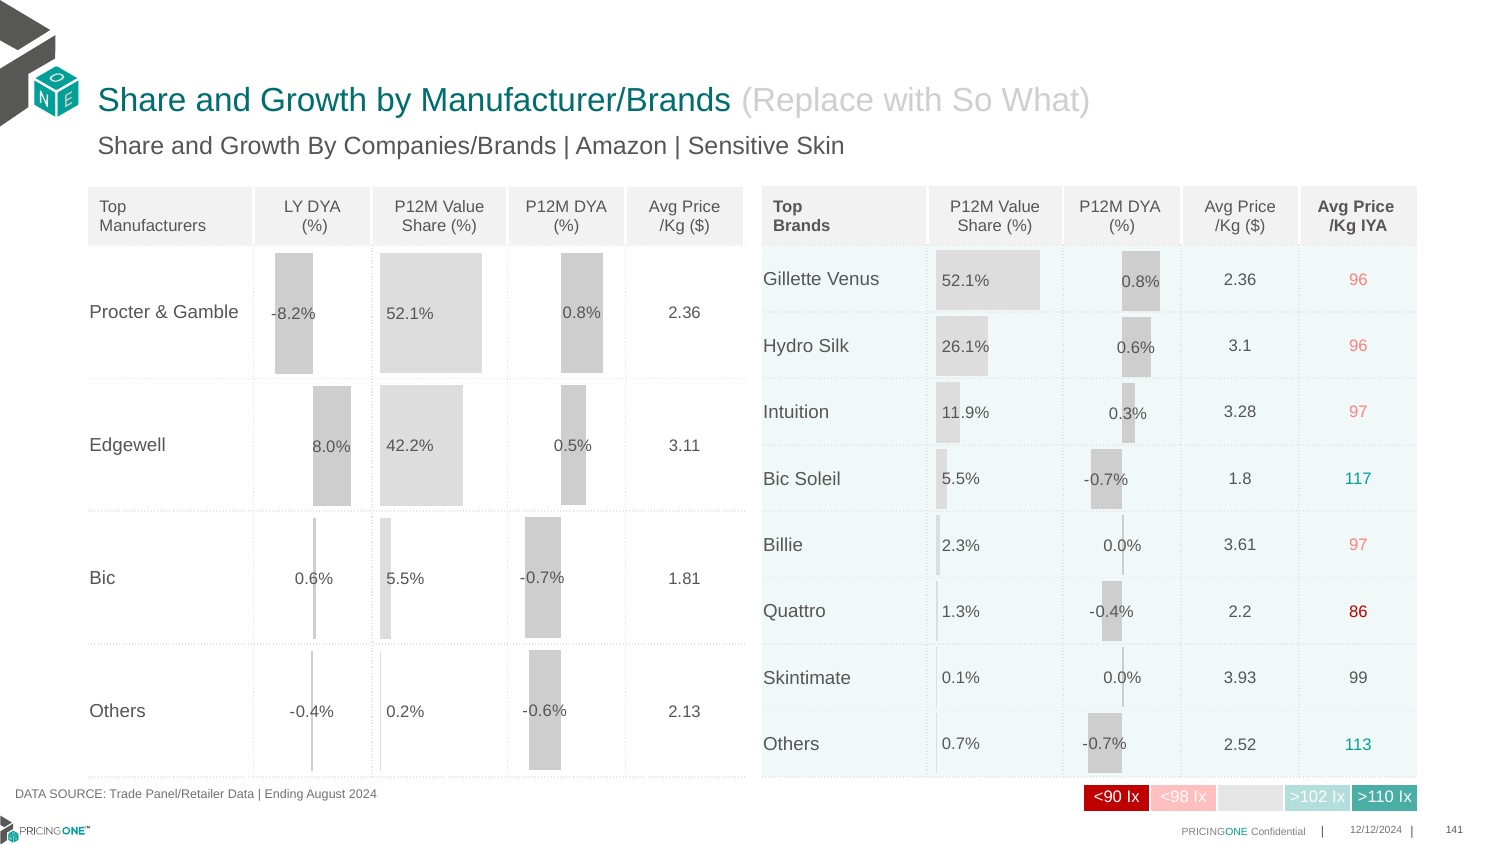

# Share and Growth by Manufacturer/Brands (Replace with So What)

Share and Growth By Companies/Brands | Amazon | Sensitive Skin
| Top Brands | P12M Value Share (%) | P12M DYA (%) | Avg Price /Kg ($) | Avg Price /Kg IYA |
| --- | --- | --- | --- | --- |
| Gillette Venus |  |  | 2.36 | 96 |
| Hydro Silk |  |  | 3.1 | 96 |
| Intuition |  |  | 3.28 | 97 |
| Bic Soleil |  |  | 1.8 | 117 |
| Billie |  |  | 3.61 | 97 |
| Quattro |  |  | 2.2 | 86 |
| Skintimate |  |  | 3.93 | 99 |
| Others |  |  | 2.52 | 113 |
| Top Manufacturers | LY DYA (%) | P12M Value Share (%) | P12M DYA (%) | Avg Price /Kg ($) |
| --- | --- | --- | --- | --- |
| Procter & Gamble |  |  |  | 2.36 |
| Edgewell |  |  |  | 3.11 |
| Bic |  |  |  | 1.81 |
| Others |  |  |  | 2.13 |

### Chart

| Category | Share DYA P12M |
|---|---|
| None | 0.008270165634656101 |

### Chart

| Category | Value Share P12M |
|---|---|
| None | 0.520520881625574 |

### Chart

| Category | Share DYA LY |
|---|---|
| None | -0.0818845395016039 |

### Chart

| Category | Value Share |
|---|---|
| None | 0.520520881625574 |

### Chart

| Category | Share DYA |
|---|---|
| None | 0.008270165634656101 |
DATA SOURCE: Trade Panel/Retailer Data | Ending August 2024
| <90 Ix | <98 Ix |  | >102 Ix | >110 Ix |
| --- | --- | --- | --- | --- |

12/12/2024
141